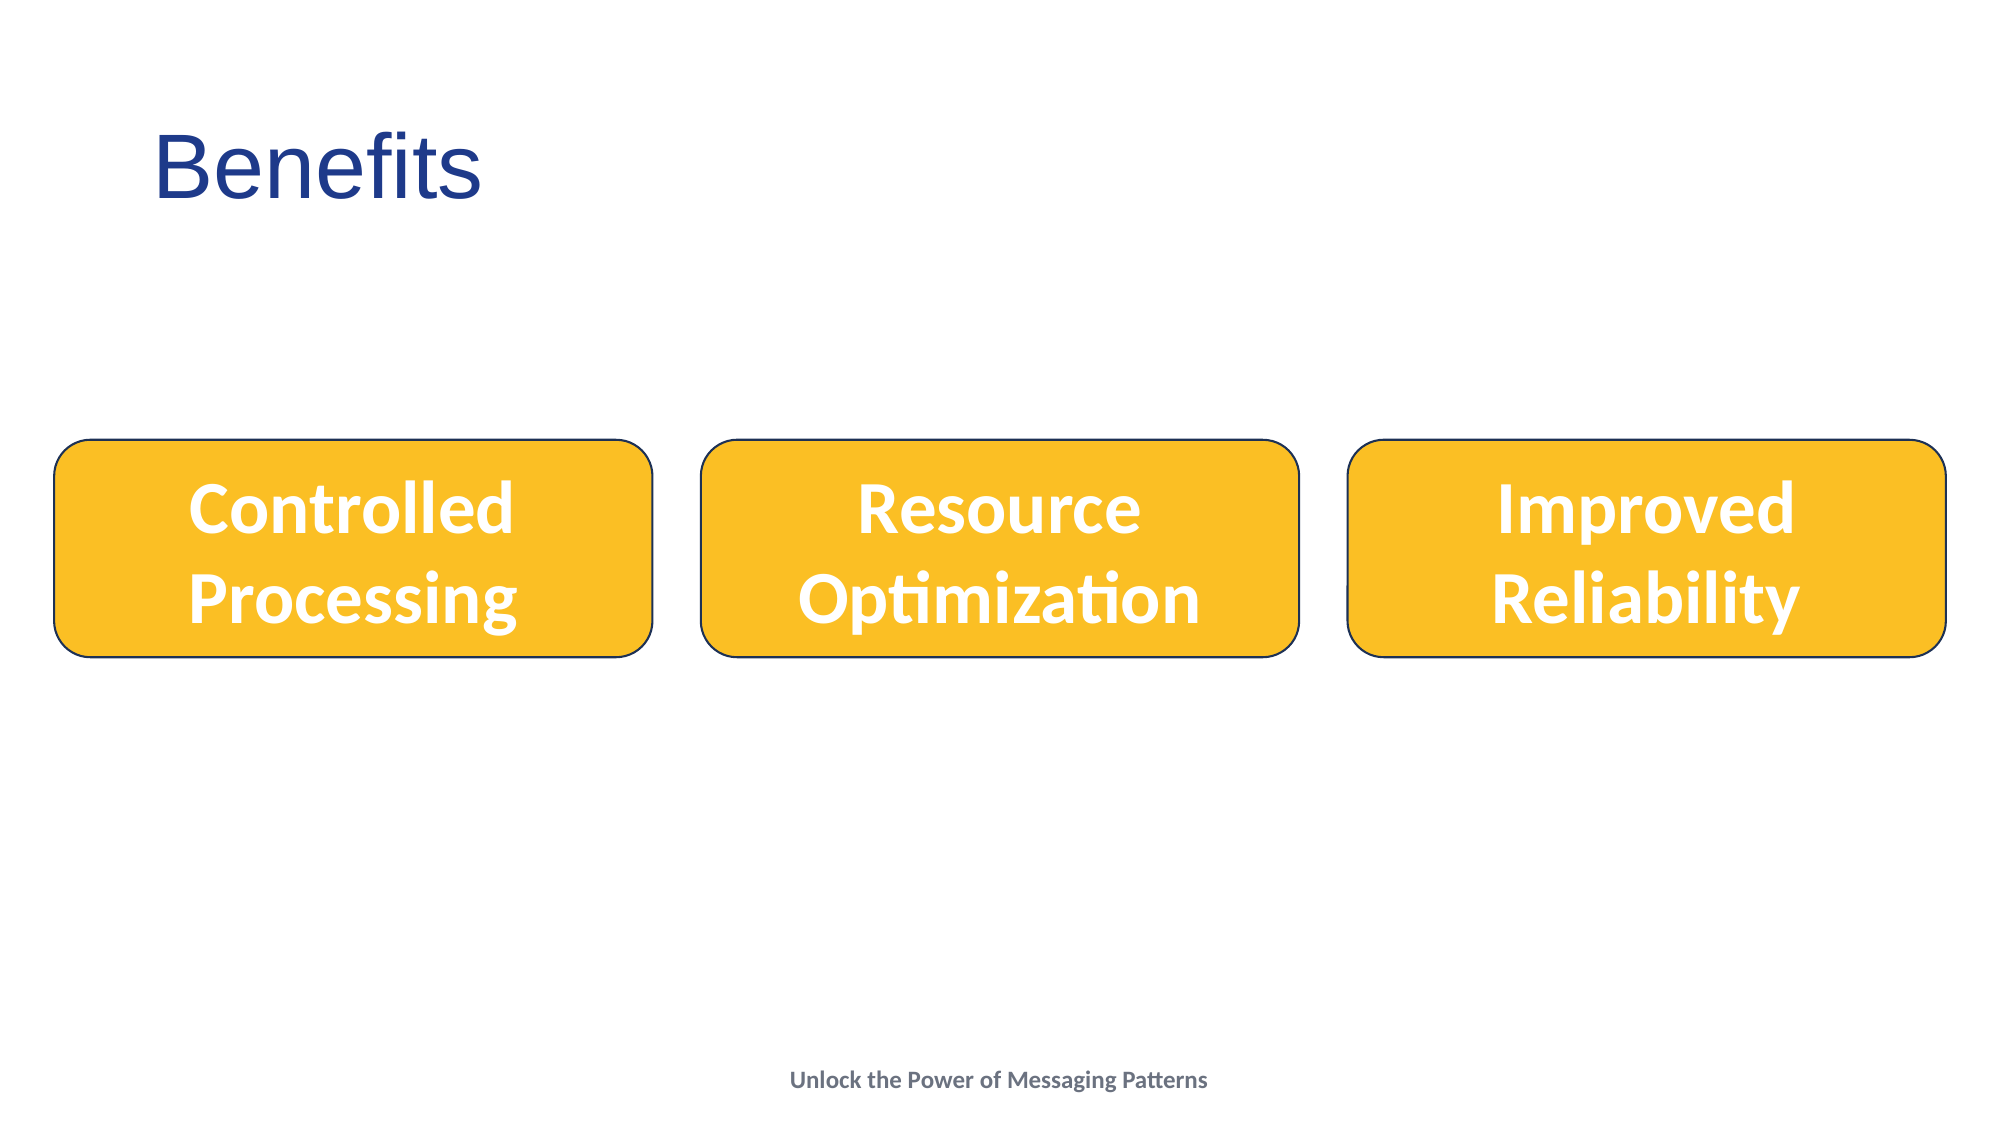

# Benefits
Improved Reliability
Controlled Processing
Resource Optimization